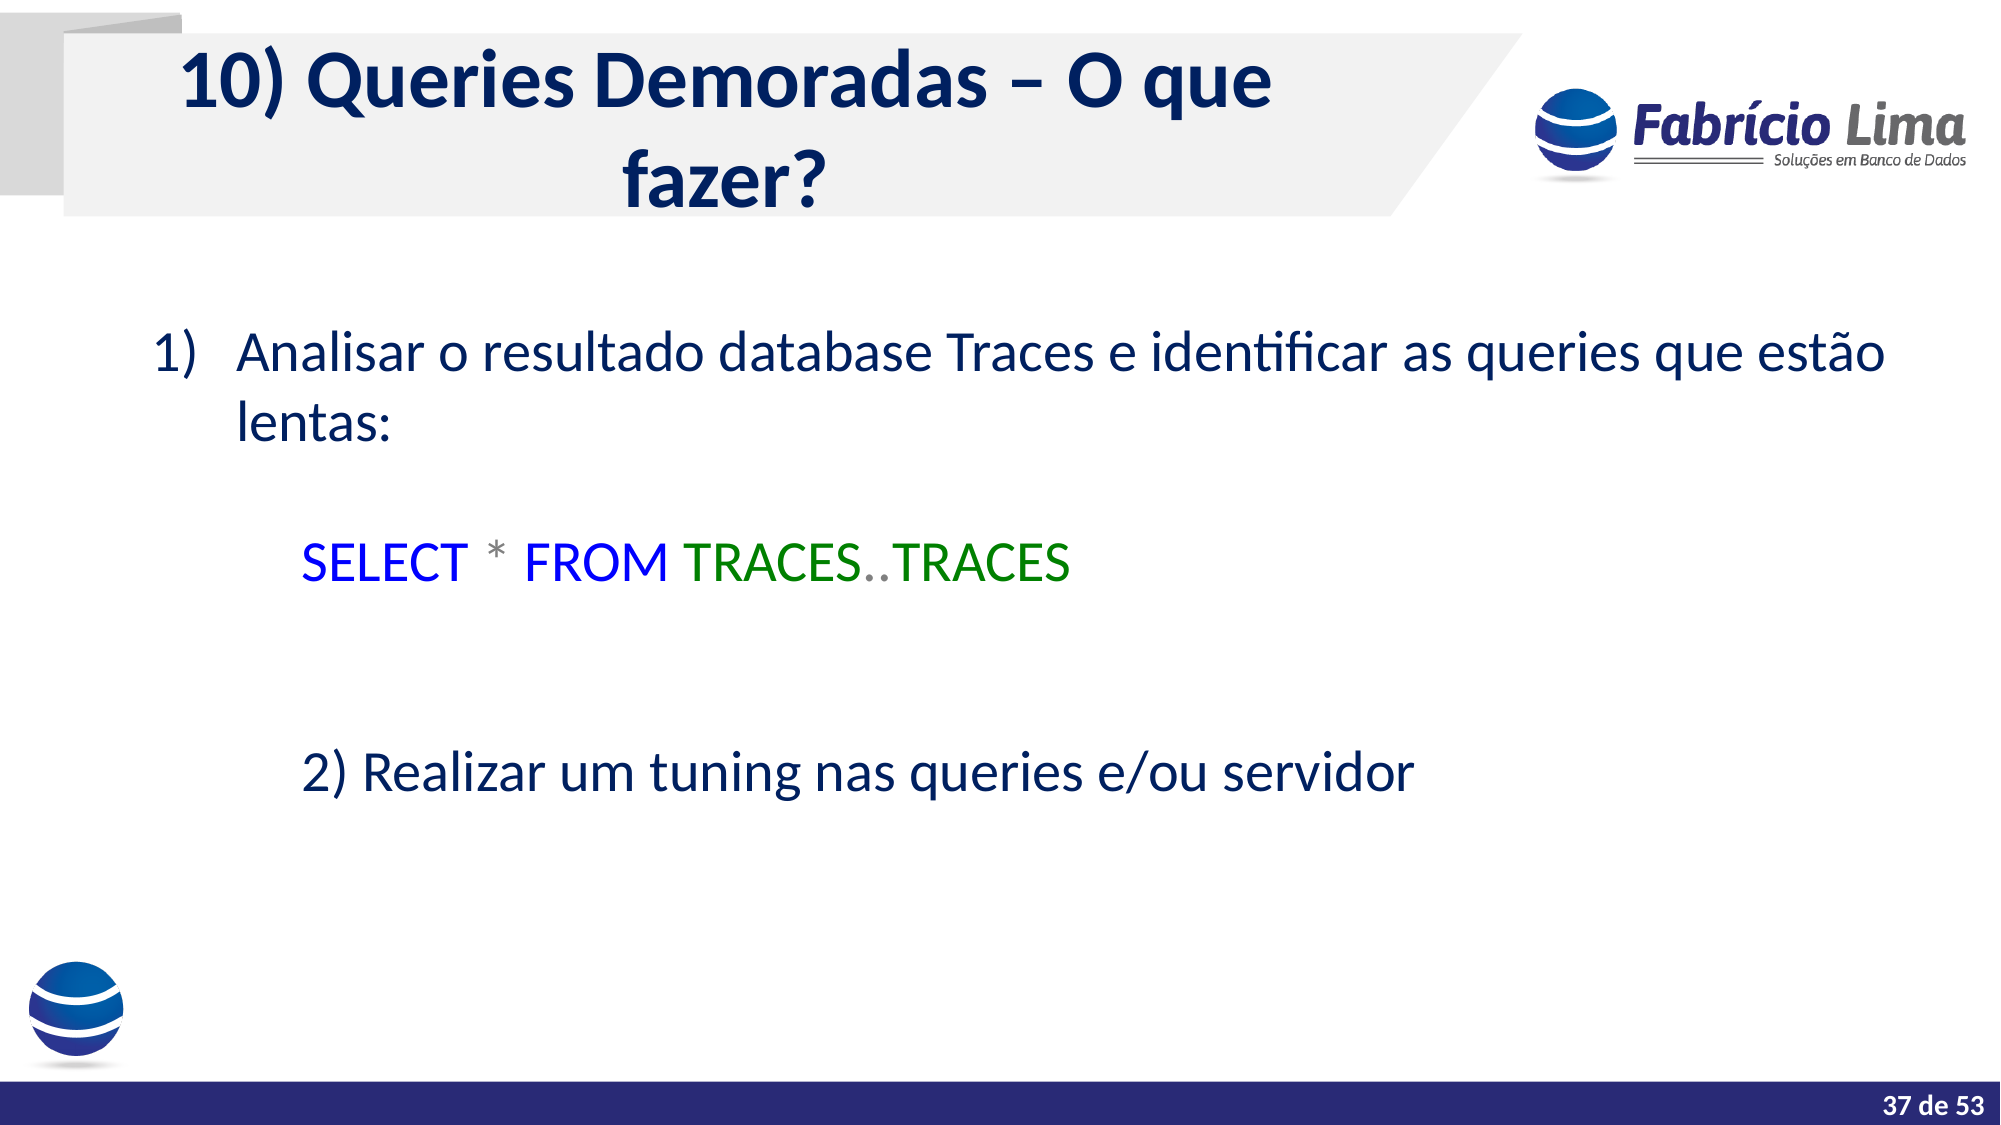

10) Queries Demoradas – O que fazer?

Analisar o resultado database Traces e identificar as queries que estão lentas:

SELECT * FROM TRACES..TRACES

2) Realizar um tuning nas queries e/ou servidor
37 de 53